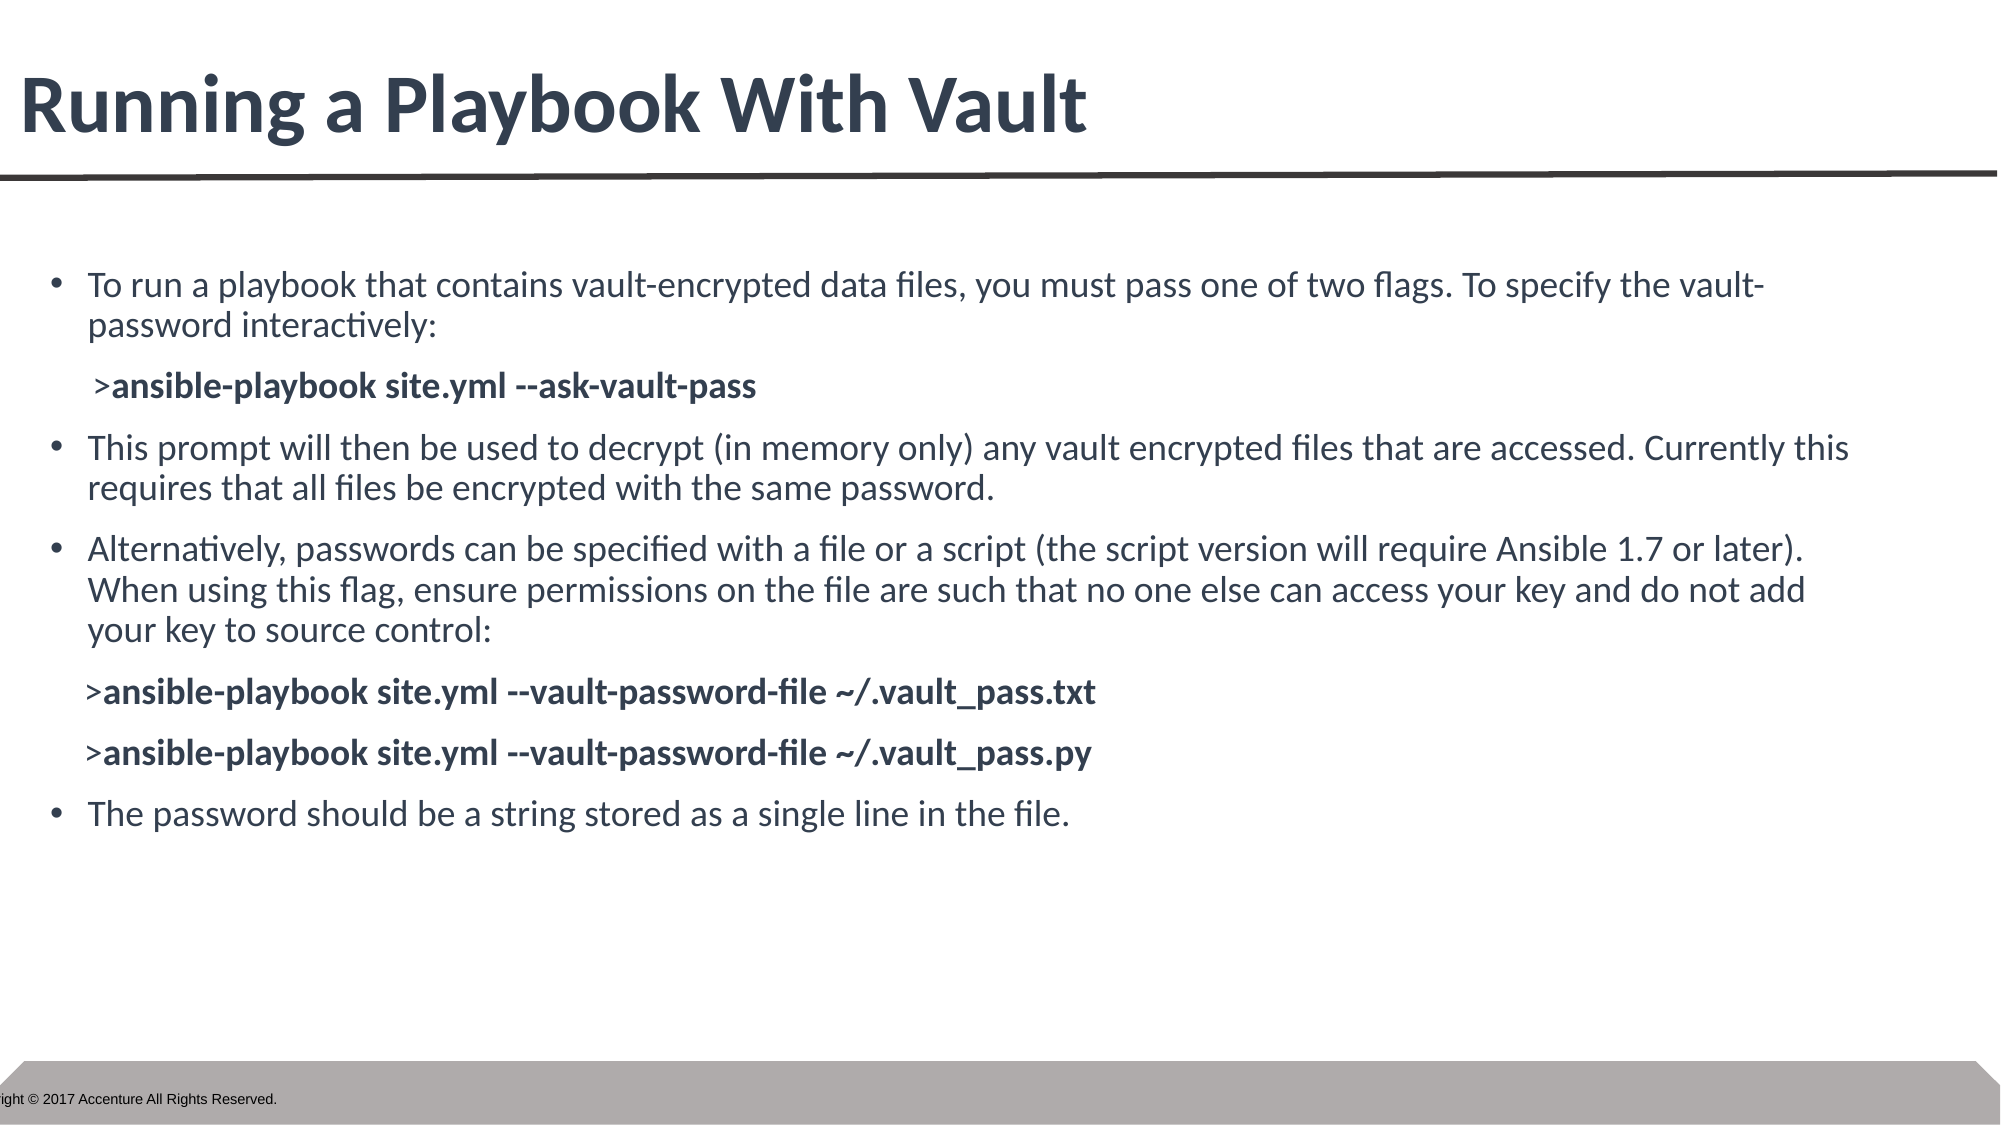

# Running a Playbook With Vault

To run a playbook that contains vault-encrypted data files, you must pass one of two flags. To specify the vault-password interactively:
     >ansible-playbook site.yml --ask-vault-pass
This prompt will then be used to decrypt (in memory only) any vault encrypted files that are accessed. Currently this requires that all files be encrypted with the same password.
Alternatively, passwords can be specified with a file or a script (the script version will require Ansible 1.7 or later). When using this flag, ensure permissions on the file are such that no one else can access your key and do not add your key to source control:
    >ansible-playbook site.yml --vault-password-file ~/.vault_pass.txt
    >ansible-playbook site.yml --vault-password-file ~/.vault_pass.py
The password should be a string stored as a single line in the file.